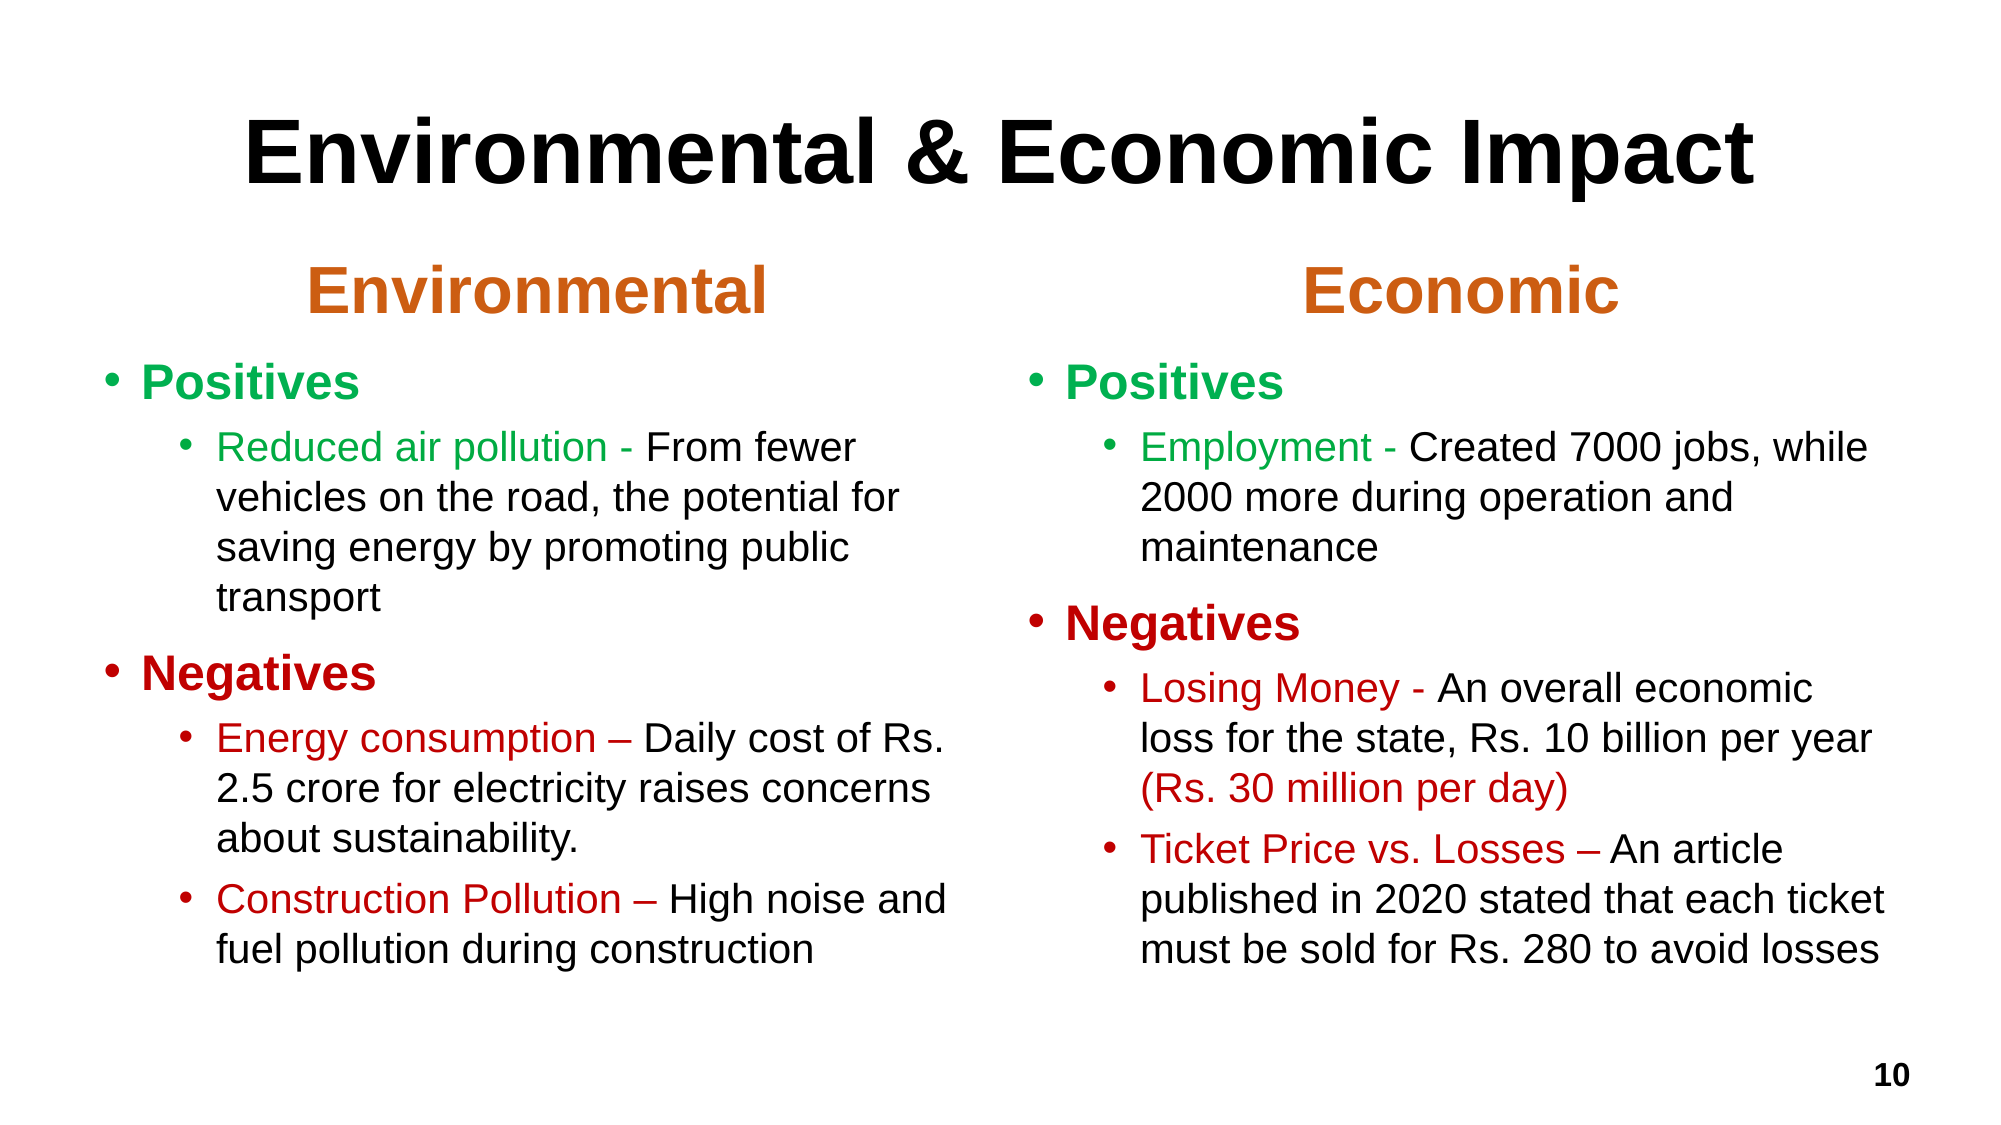

# Environmental & Economic Impact
Environmental
Positives
Reduced air pollution - From fewer vehicles on the road, the potential for saving energy by promoting public transport
Negatives
Energy consumption – Daily cost of Rs.  2.5 crore for electricity raises concerns about sustainability.
Construction Pollution – High noise and fuel pollution during construction
Economic
Positives
Employment - Created 7000 jobs, while 2000 more during operation and maintenance
Negatives
Losing Money - An overall economic loss for the state, Rs. 10 billion per year (Rs. 30 million per day)
Ticket Price vs. Losses – An article published in 2020 stated that each ticket must be sold for Rs. 280 to avoid losses
10